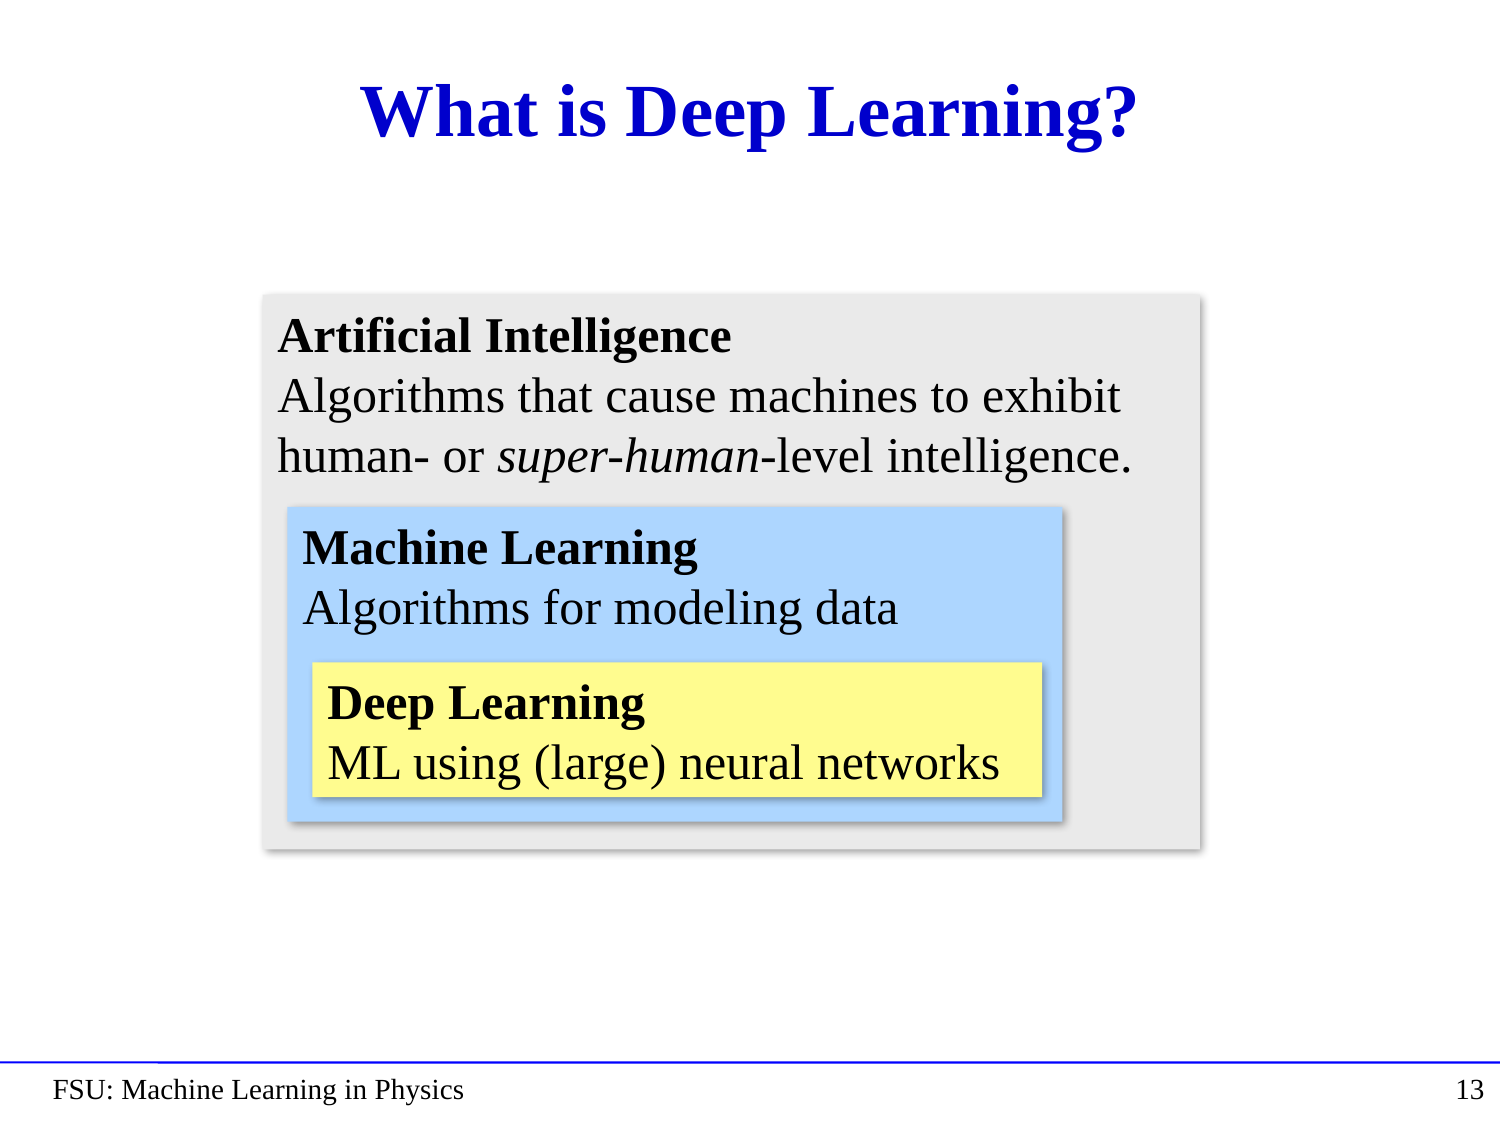

# What is Deep Learning?
Artificial Intelligence
Algorithms that cause machines to exhibit human- or super-human-level intelligence.

Machine Learning
Algorithms for modeling data

Deep Learning
ML using (large) neural networks
FSU: Machine Learning in Physics
13